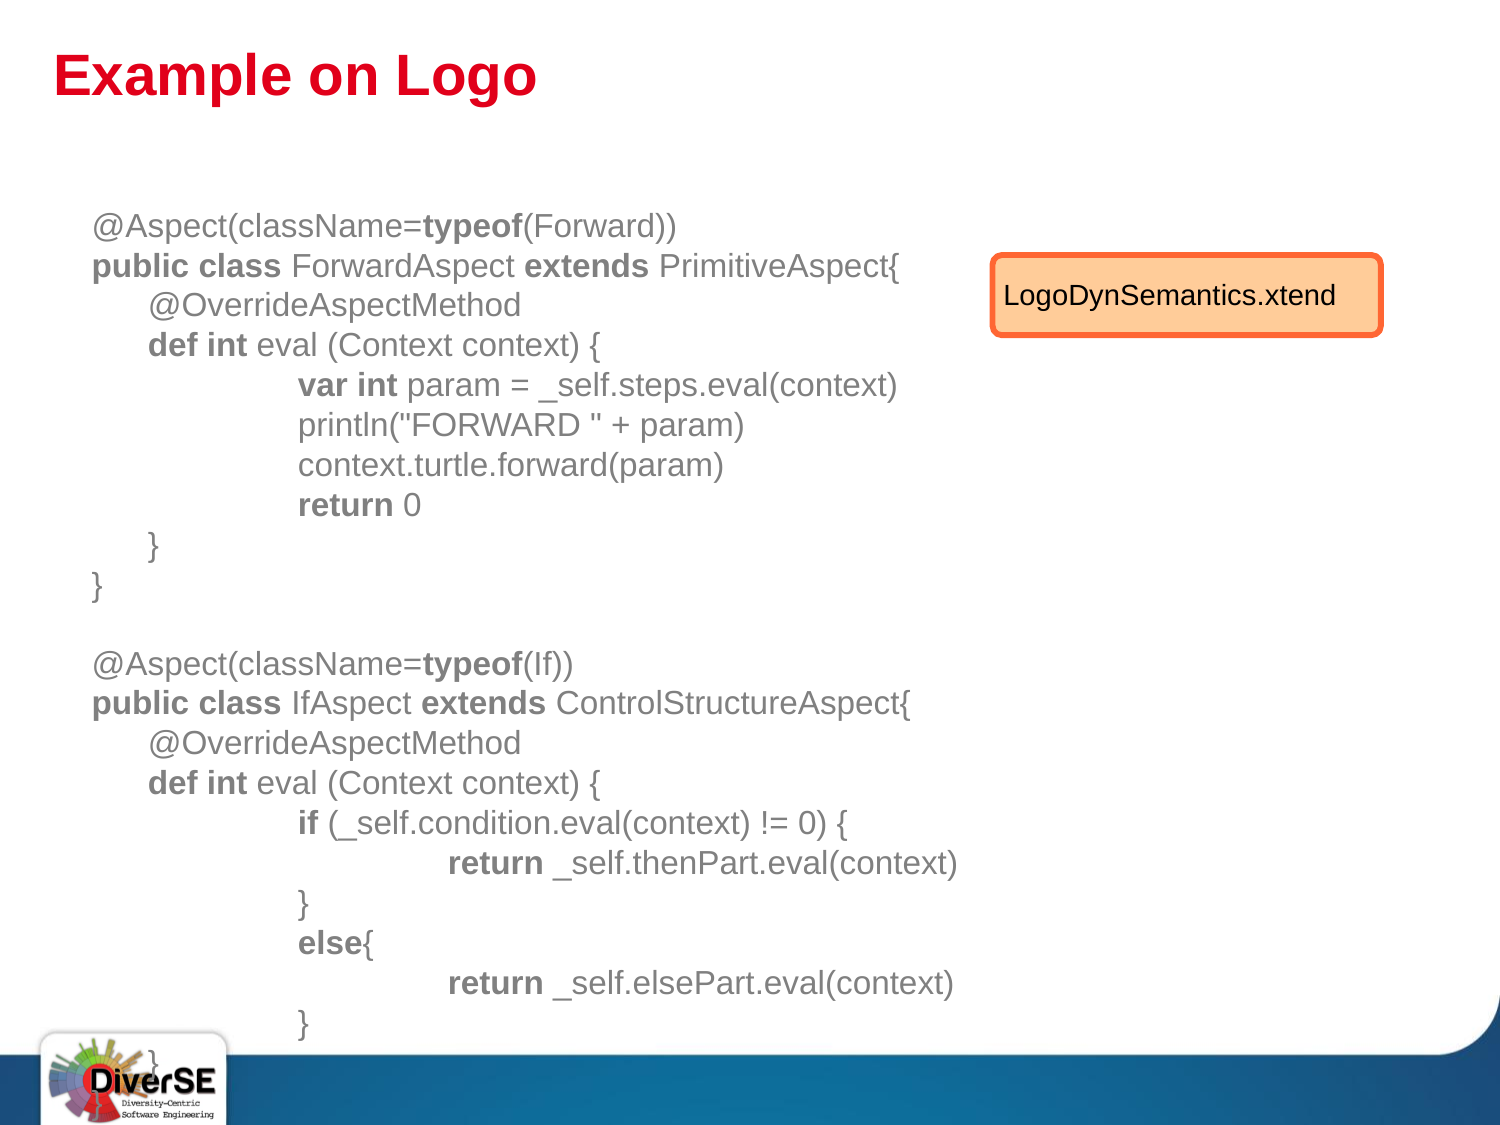

# Example on Logo
@Aspect(className=typeof(Forward))
public class ForwardAspect extends PrimitiveAspect{
	@OverrideAspectMethod
	def int eval (Context context) {
		var int param = _self.steps.eval(context)
		println("FORWARD " + param)
		context.turtle.forward(param)
		return 0
	}
}

@Aspect(className=typeof(If))
public class IfAspect extends ControlStructureAspect{
	@OverrideAspectMethod
	def int eval (Context context) {
		if (_self.condition.eval(context) != 0) {
			return _self.thenPart.eval(context)
		}
		else{
			return _self.elsePart.eval(context)
		}
	}
}

LogoDynSemantics.xtend